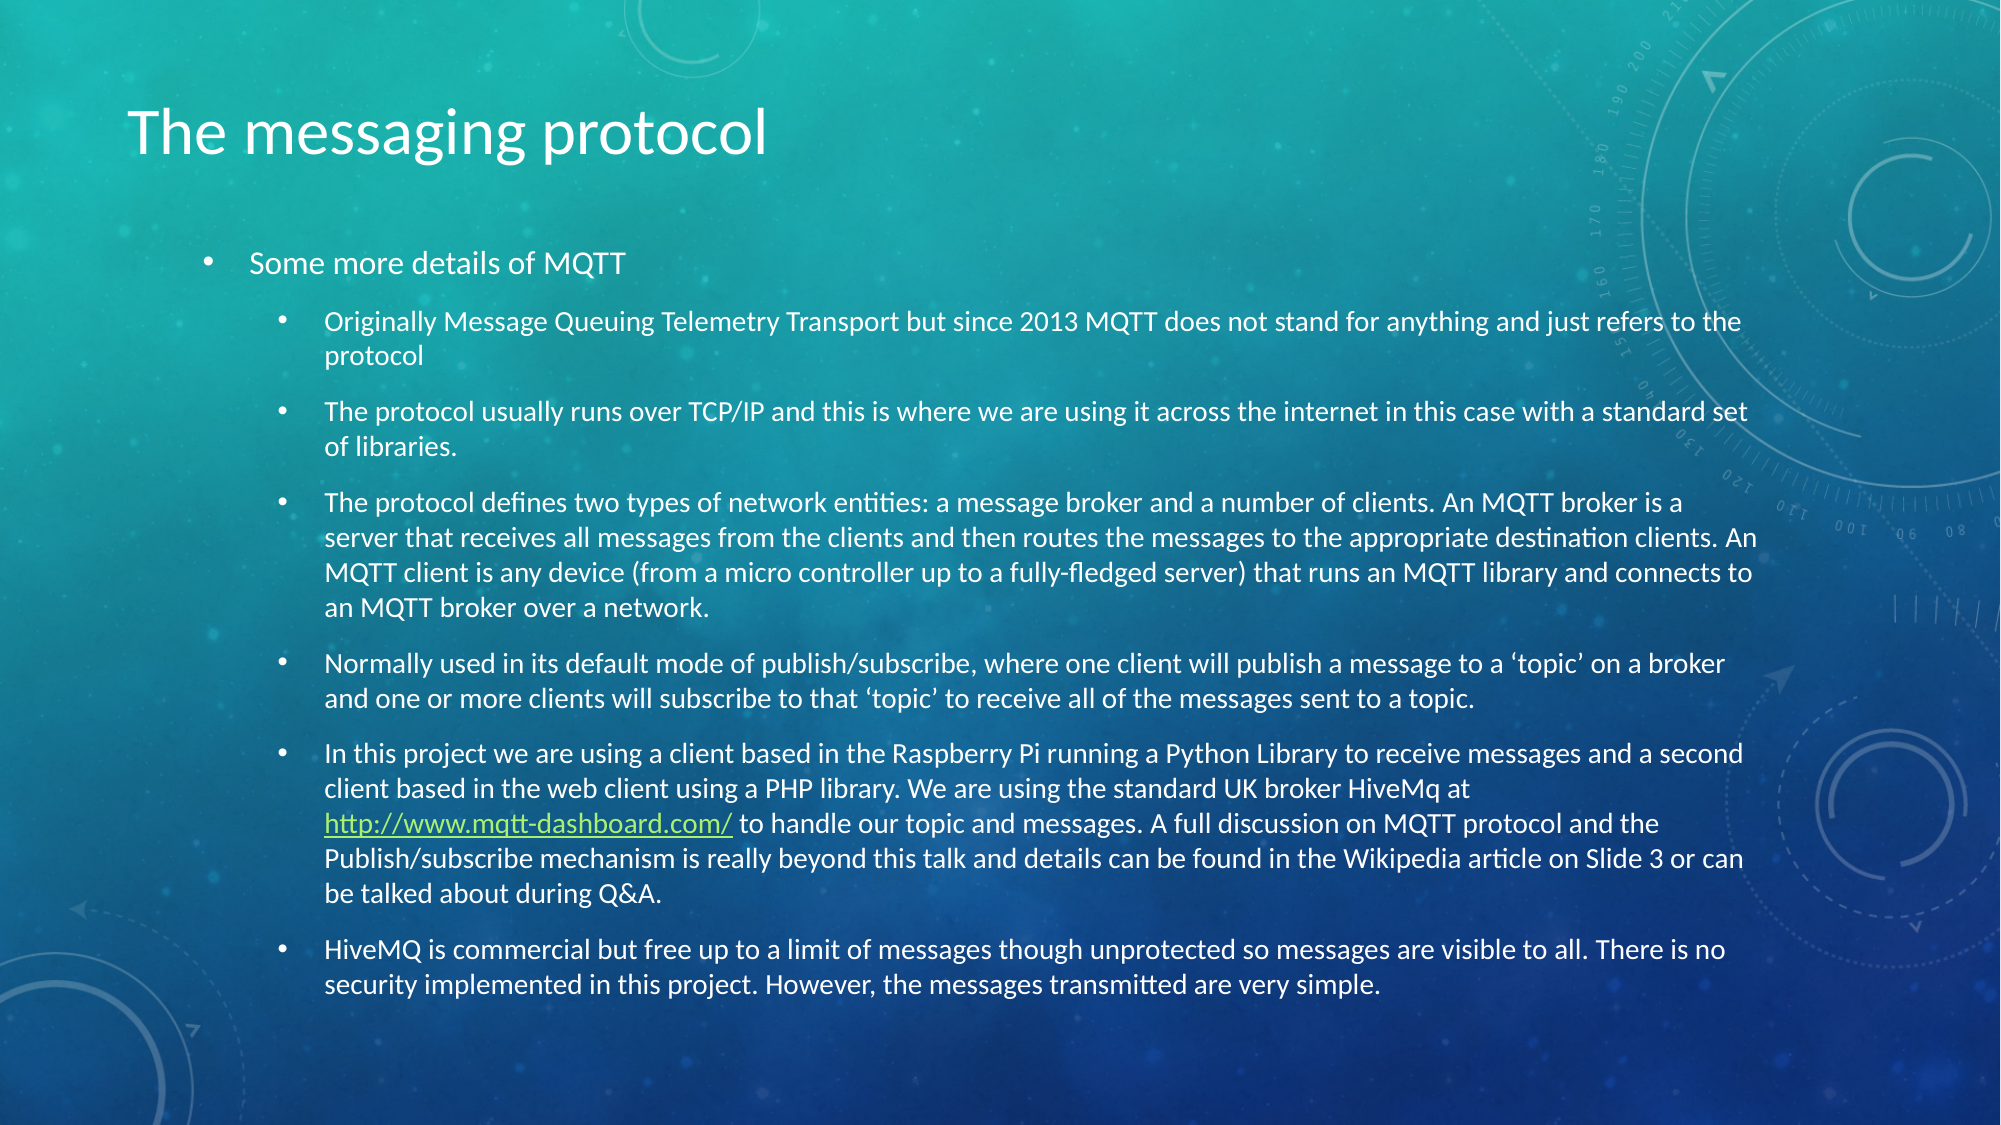

# The messaging protocol
Some more details of MQTT
Originally Message Queuing Telemetry Transport but since 2013 MQTT does not stand for anything and just refers to the protocol
The protocol usually runs over TCP/IP and this is where we are using it across the internet in this case with a standard set of libraries.
The protocol defines two types of network entities: a message broker and a number of clients. An MQTT broker is a server that receives all messages from the clients and then routes the messages to the appropriate destination clients. An MQTT client is any device (from a micro controller up to a fully-fledged server) that runs an MQTT library and connects to an MQTT broker over a network.
Normally used in its default mode of publish/subscribe, where one client will publish a message to a ‘topic’ on a broker and one or more clients will subscribe to that ‘topic’ to receive all of the messages sent to a topic.
In this project we are using a client based in the Raspberry Pi running a Python Library to receive messages and a second client based in the web client using a PHP library. We are using the standard UK broker HiveMq at http://www.mqtt-dashboard.com/ to handle our topic and messages. A full discussion on MQTT protocol and the Publish/subscribe mechanism is really beyond this talk and details can be found in the Wikipedia article on Slide 3 or can be talked about during Q&A.
HiveMQ is commercial but free up to a limit of messages though unprotected so messages are visible to all. There is no security implemented in this project. However, the messages transmitted are very simple.